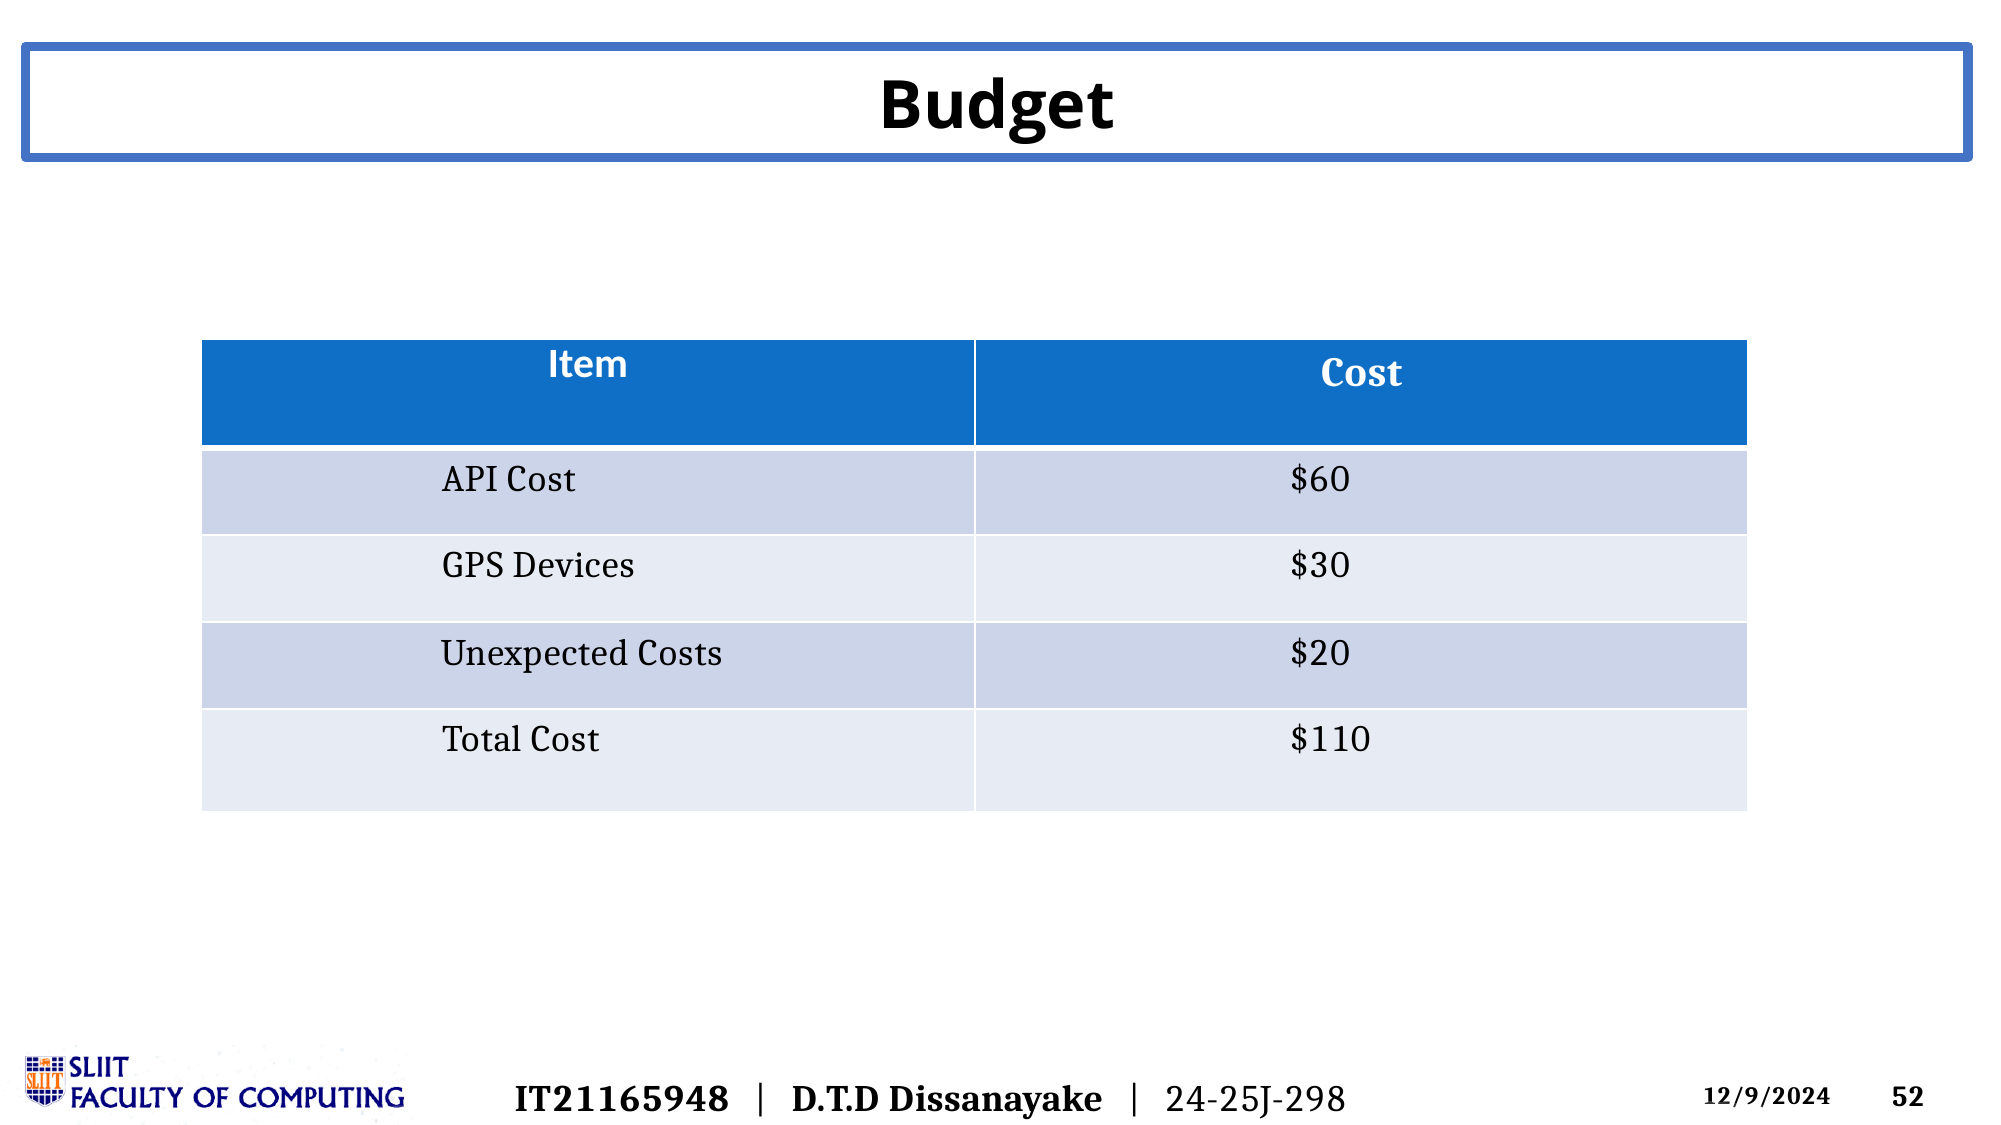

Budget
| Item | Cost |
| --- | --- |
| API Cost | $60 |
| GPS Devices | $30 |
| Unexpected Costs | $20 |
| Total Cost | $110 |
IT21165948   |   D.T.D Dissanayake   |   24-25J-298